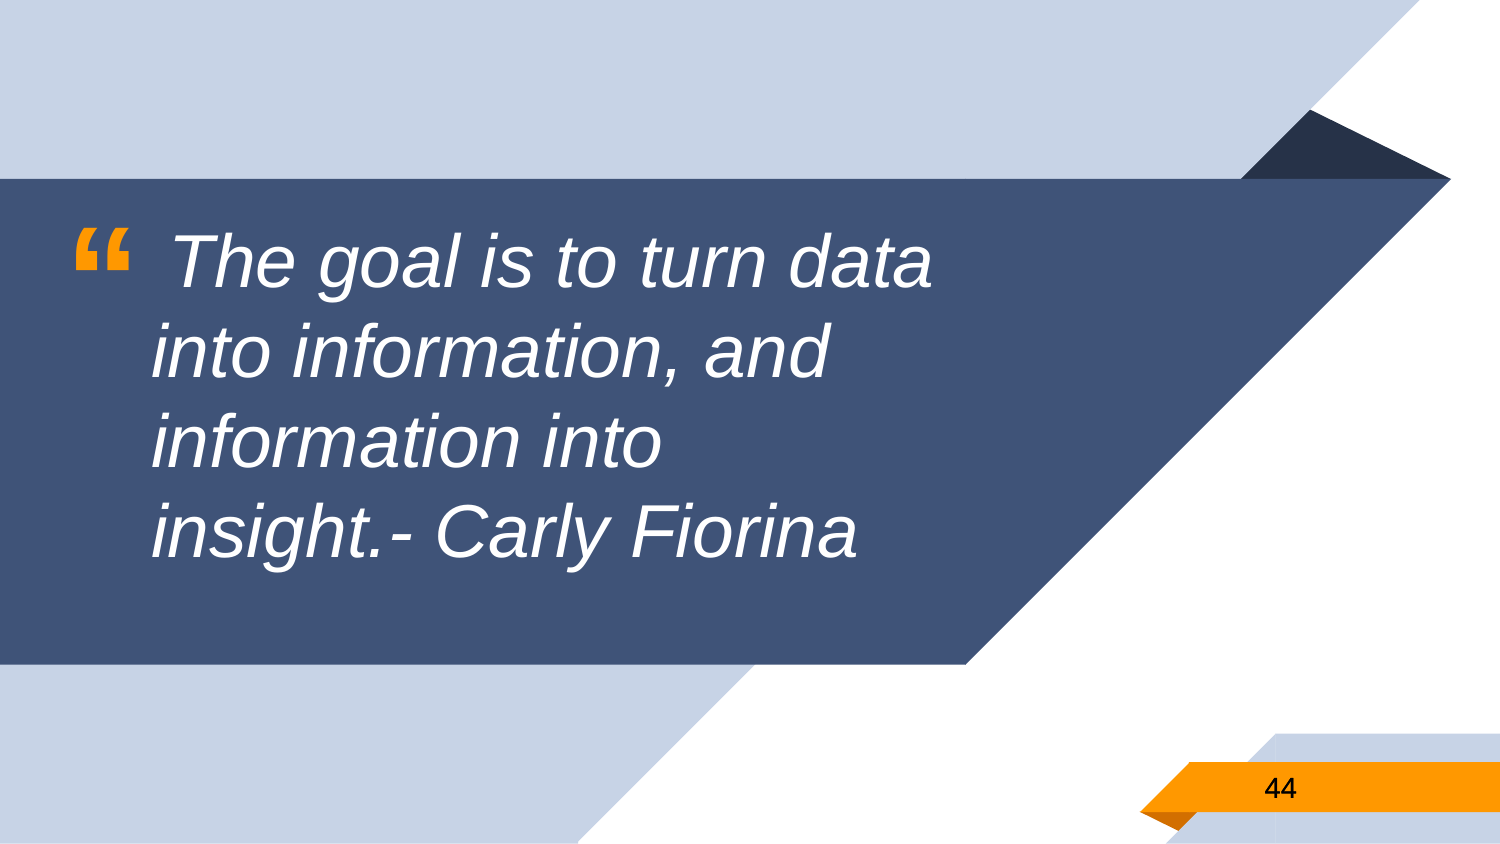

The goal is to turn data into information, and information into insight.- Carly Fiorina
44
44